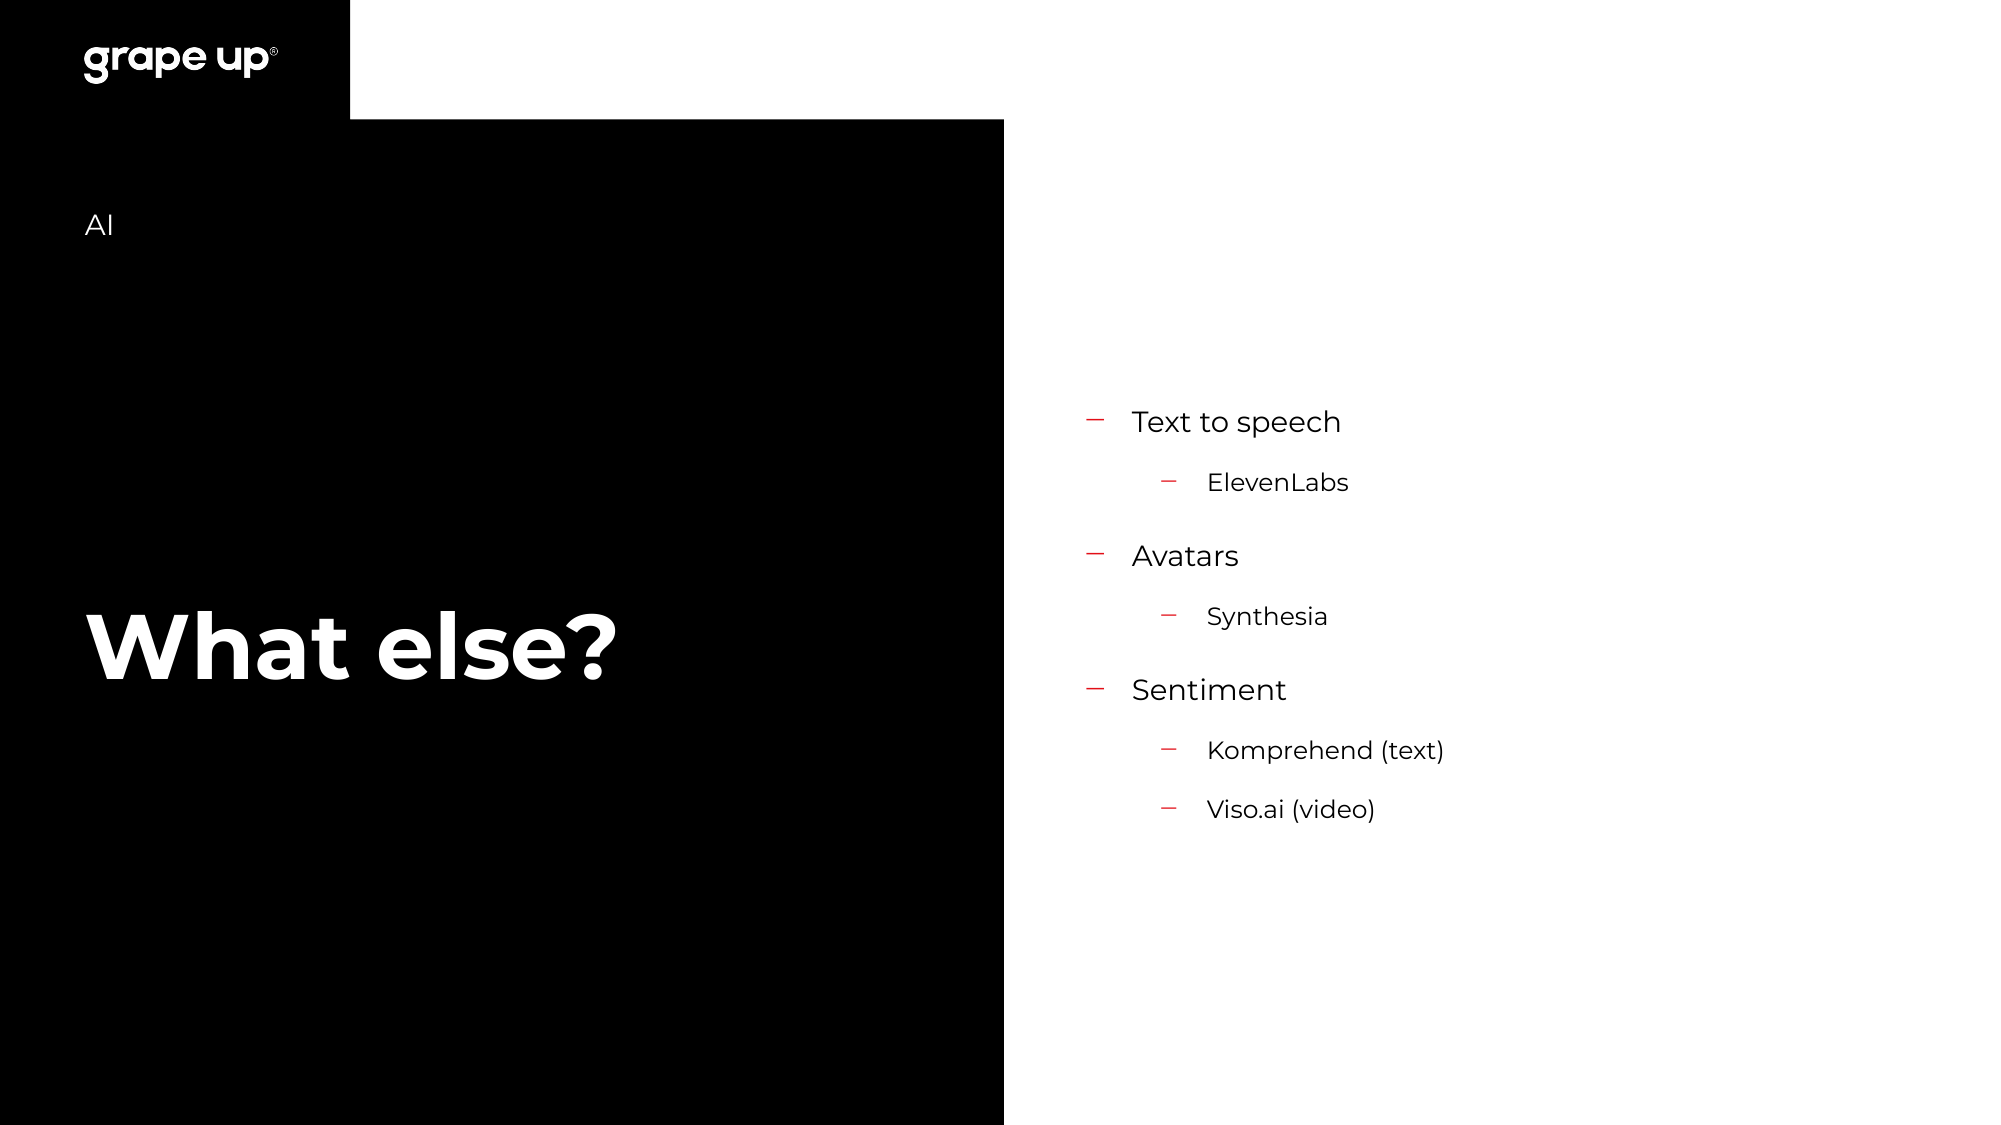

Text to speech
ElevenLabs
Avatars
Synthesia
Sentiment
Komprehend (text)
Viso.ai (video)
AI
# What else?